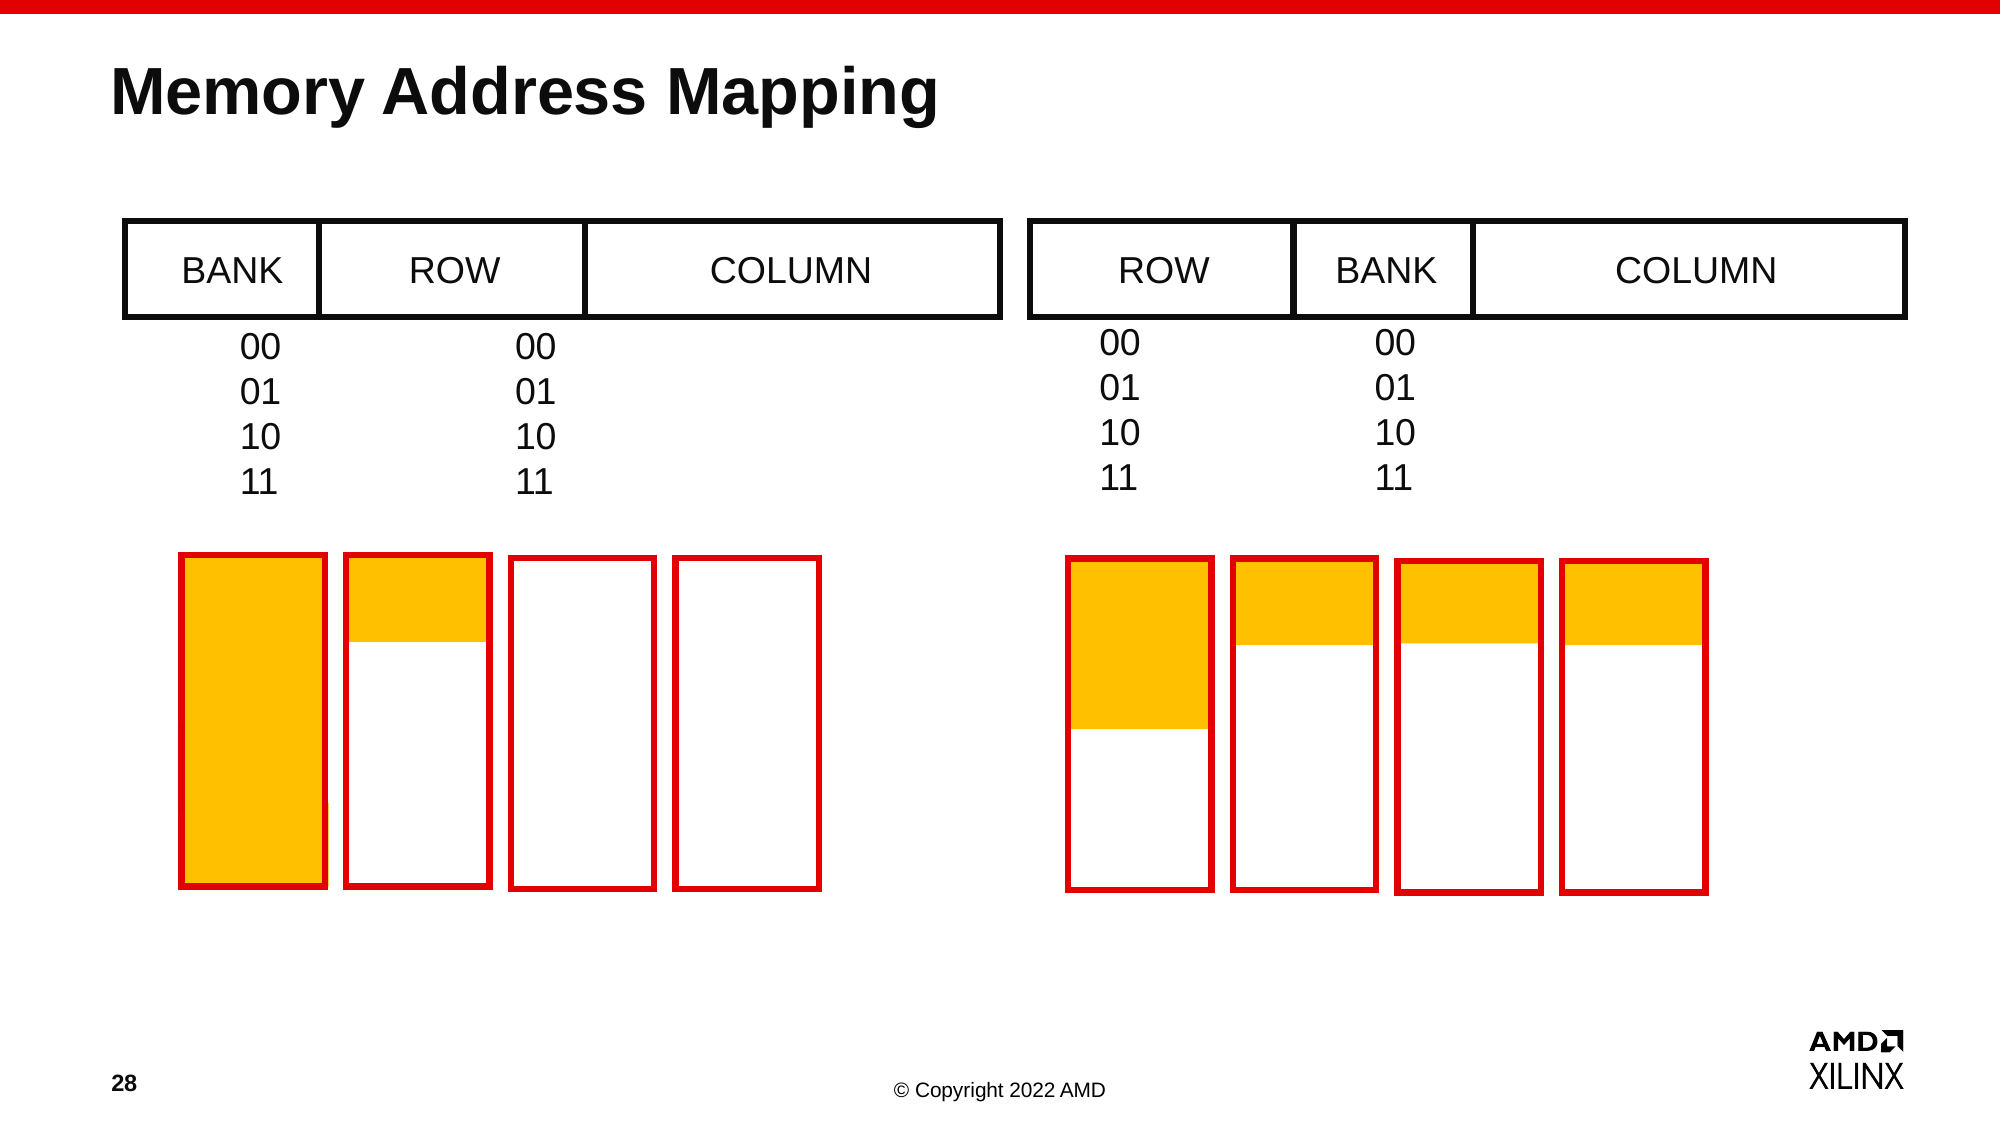

# Memory Address Mapping

    BANK            ROW                    COLUMN
       ROW            BANK                 COLUMN
00
00
00
00
01
01
01
01
10
10
10
10
11
11
11
11

28